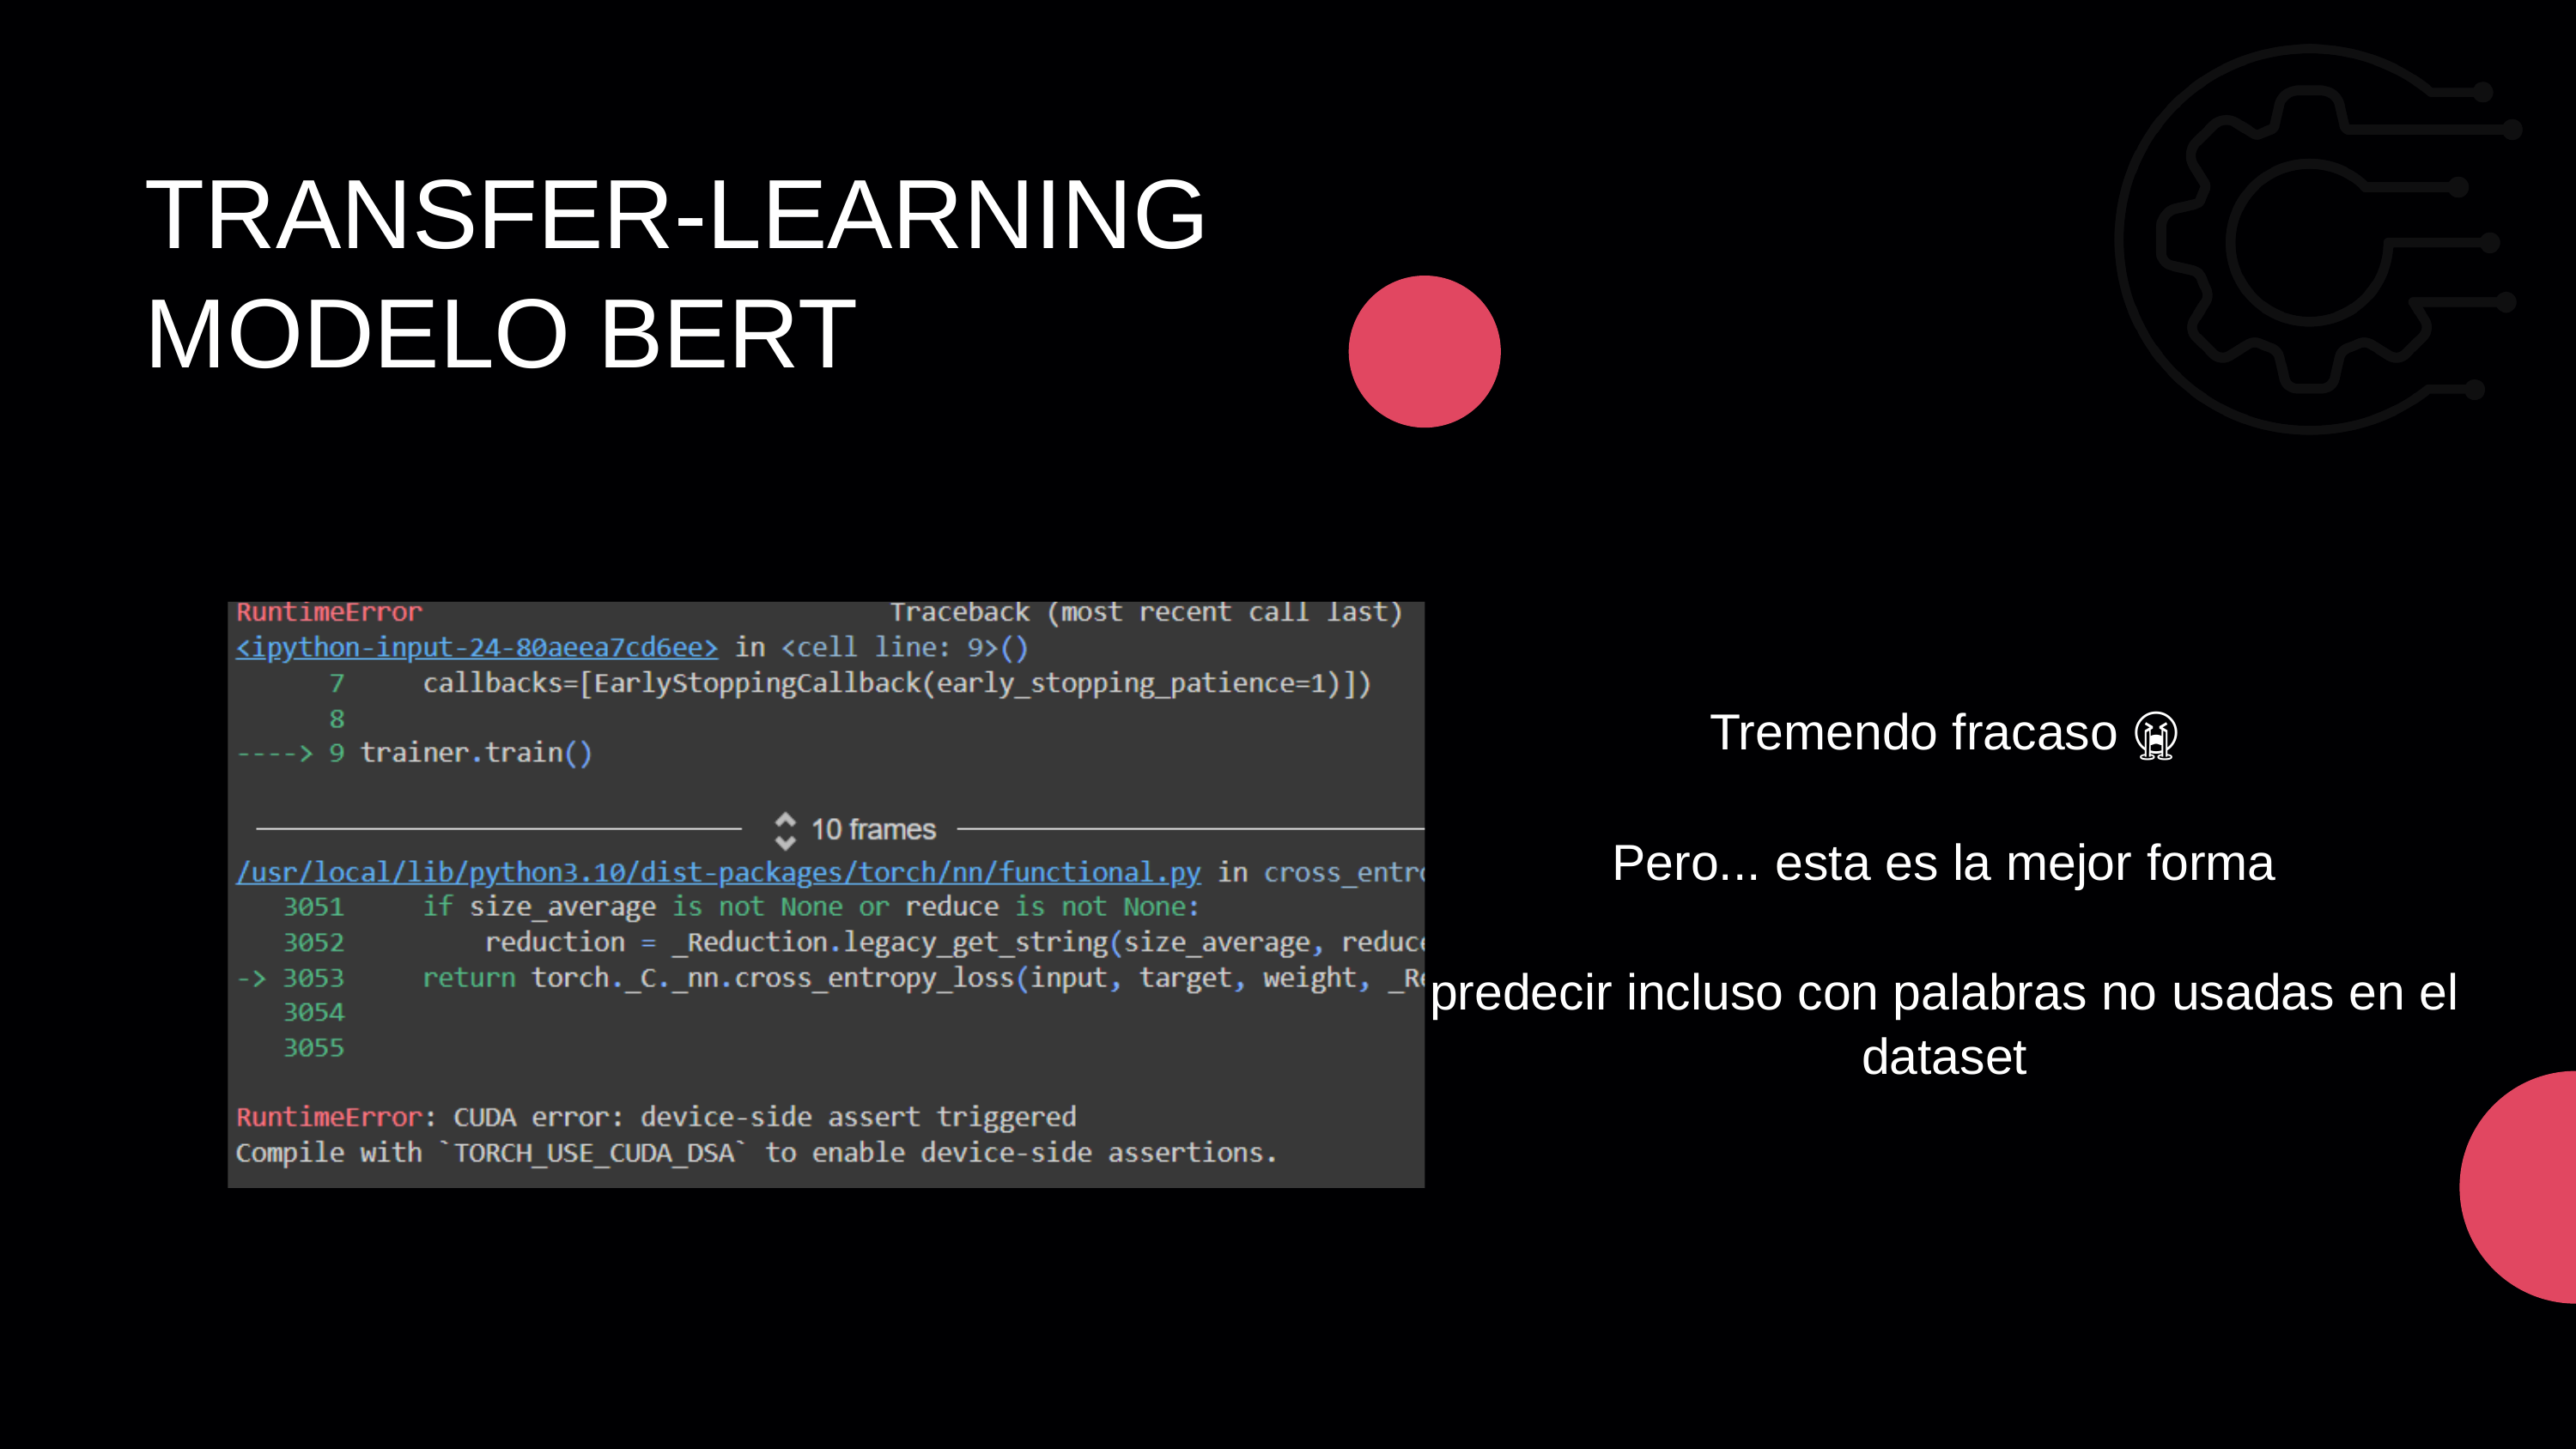

TRANSFER-LEARNING
MODELO BERT

Tremendo fracaso 😭

Pero... esta es la mejor forma

predecir incluso con palabras no usadas en el dataset